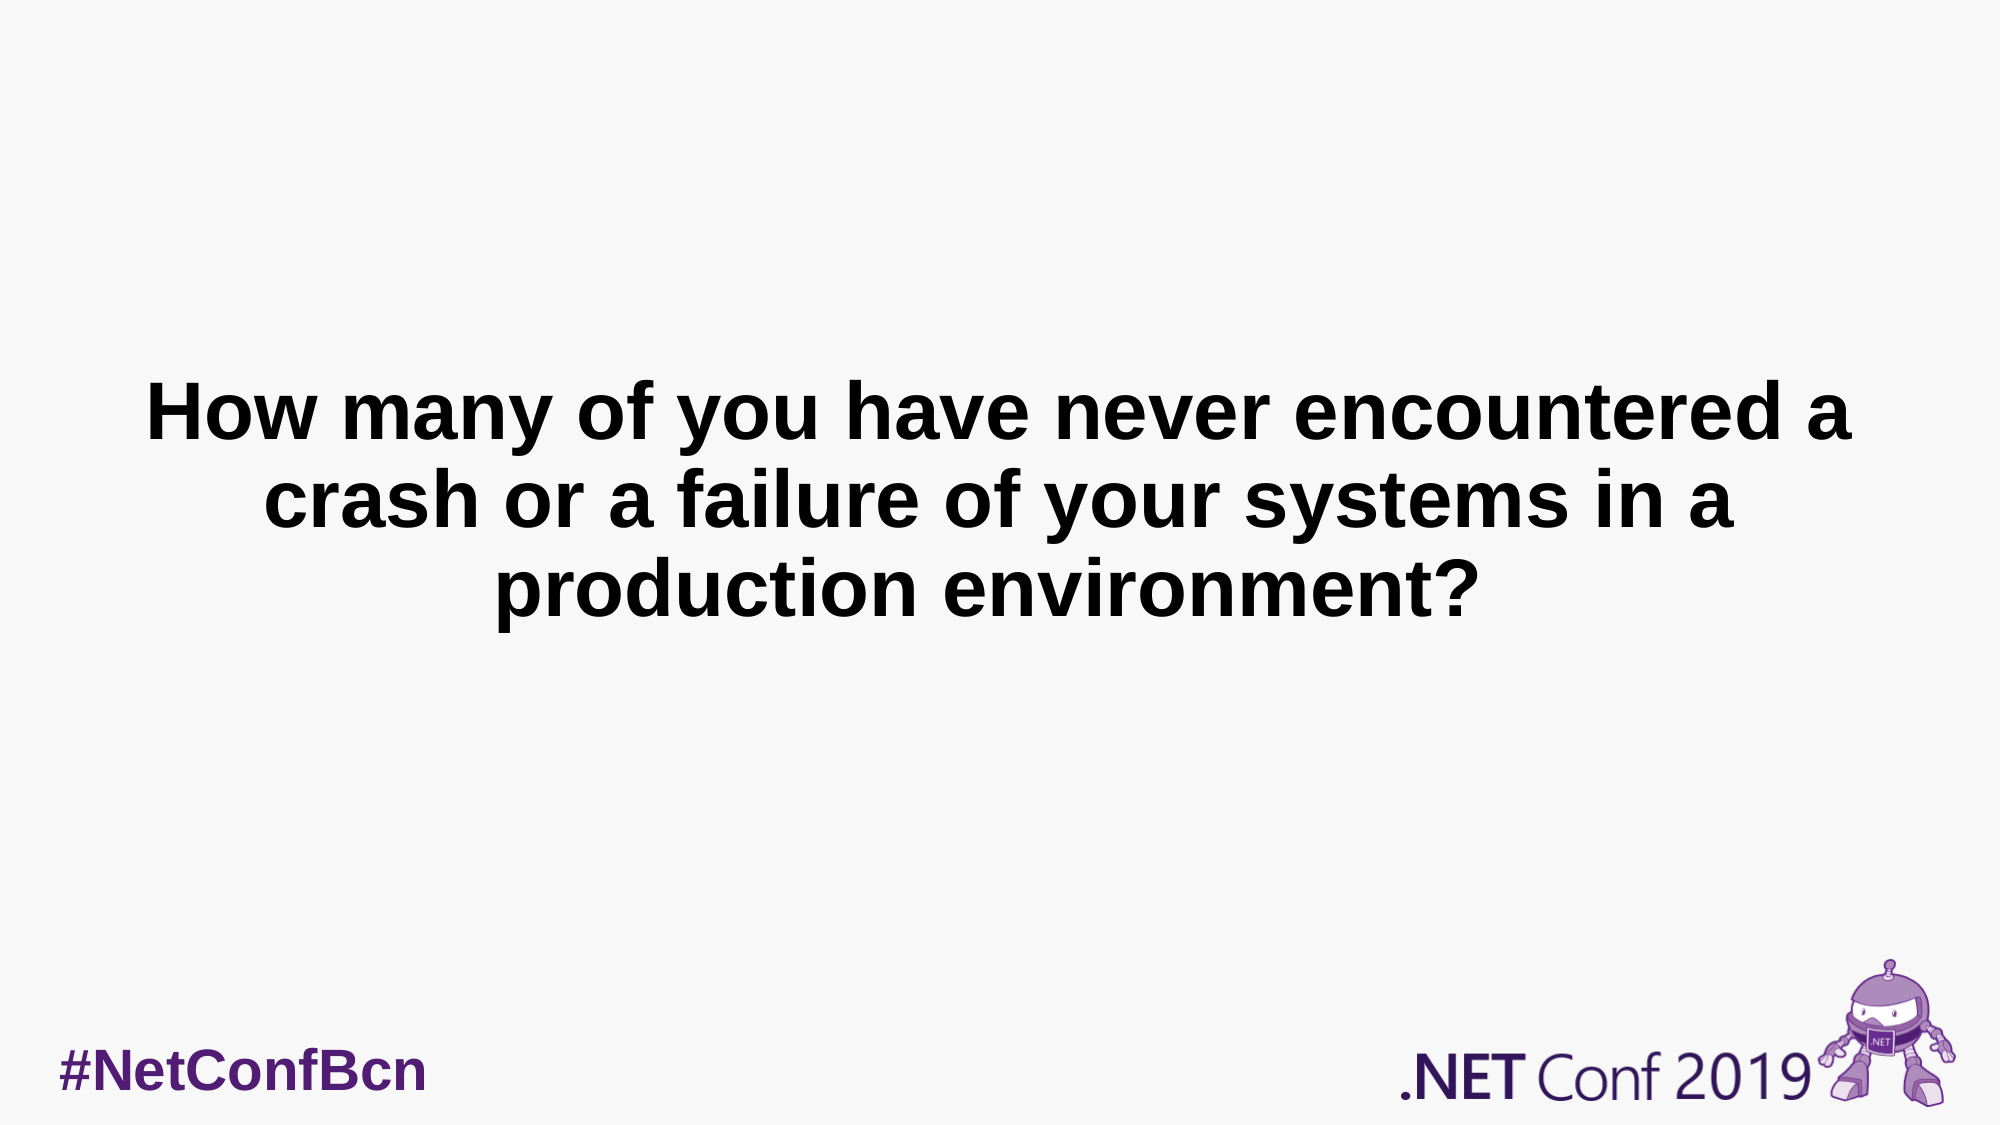

How many of you have never encountered a crash or a failure of your systems in a production environment?